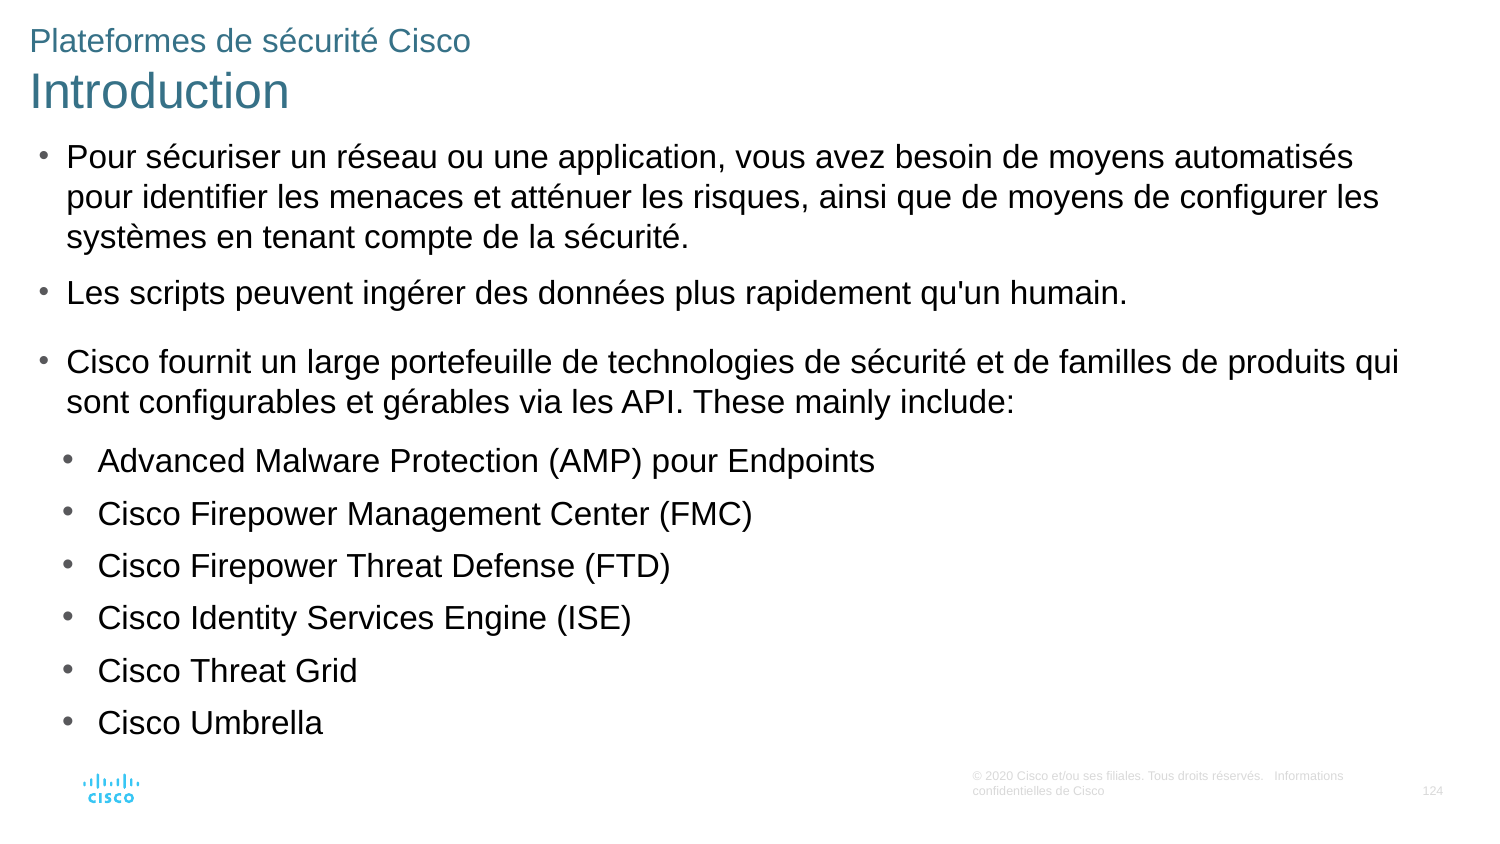

# Plateformes de sécurité Cisco Introduction
Pour sécuriser un réseau ou une application, vous avez besoin de moyens automatisés pour identifier les menaces et atténuer les risques, ainsi que de moyens de configurer les systèmes en tenant compte de la sécurité.
Les scripts peuvent ingérer des données plus rapidement qu'un humain.
Cisco fournit un large portefeuille de technologies de sécurité et de familles de produits qui sont configurables et gérables via les API. These mainly include:
Advanced Malware Protection (AMP) pour Endpoints
Cisco Firepower Management Center (FMC)
Cisco Firepower Threat Defense (FTD)
Cisco Identity Services Engine (ISE)
Cisco Threat Grid
Cisco Umbrella